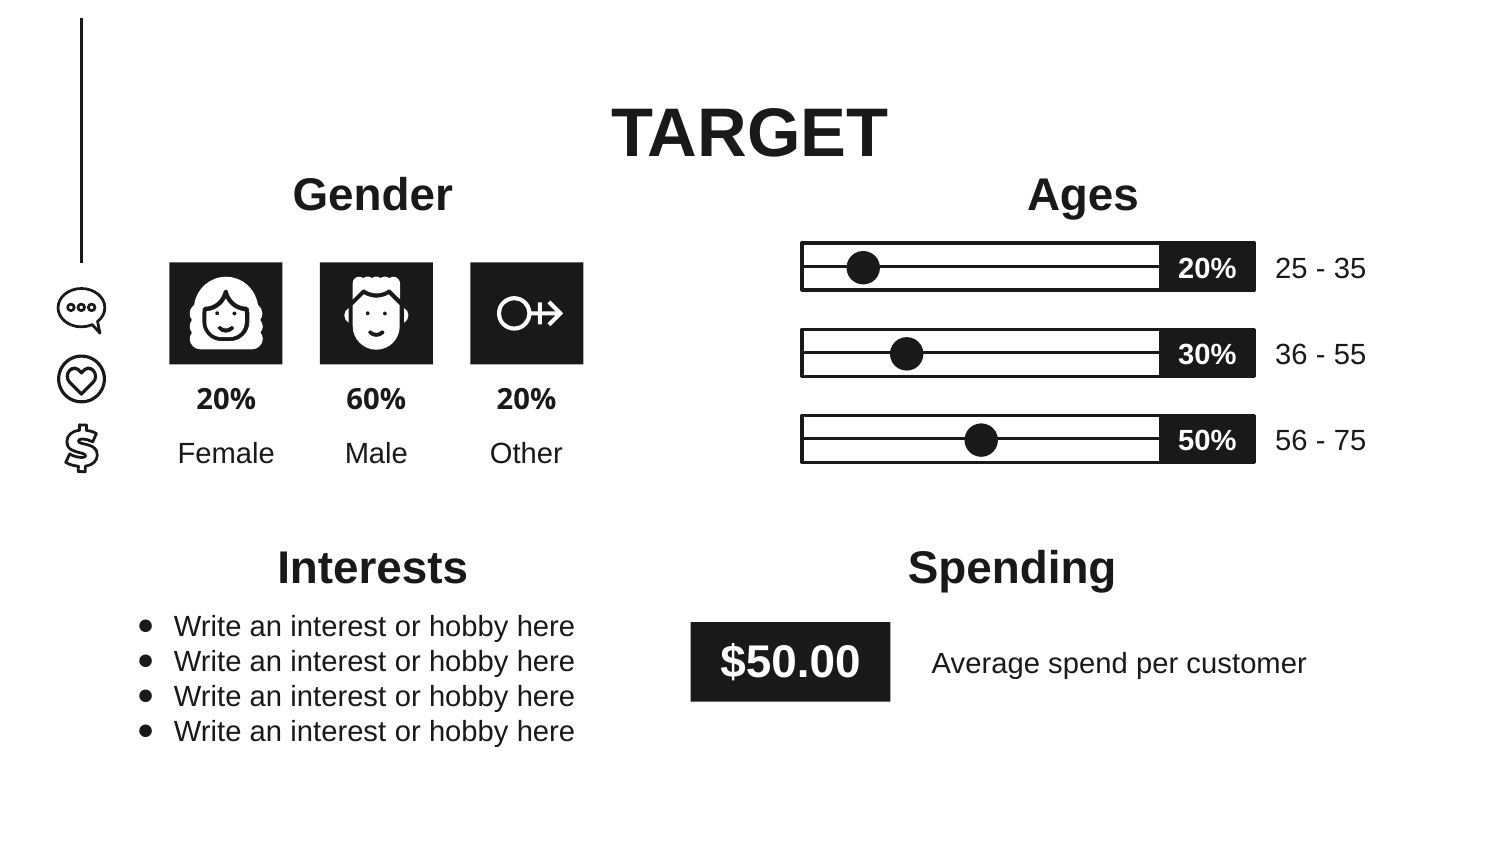

# TARGET
Gender
Ages
25 - 35

20%

36 - 55

30%

20%
60%
20%
56 - 75

50%
Female
Male
Other

Interests
Spending
Write an interest or hobby here
Write an interest or hobby here
Write an interest or hobby here
Write an interest or hobby here
$50.00
Average spend per customer